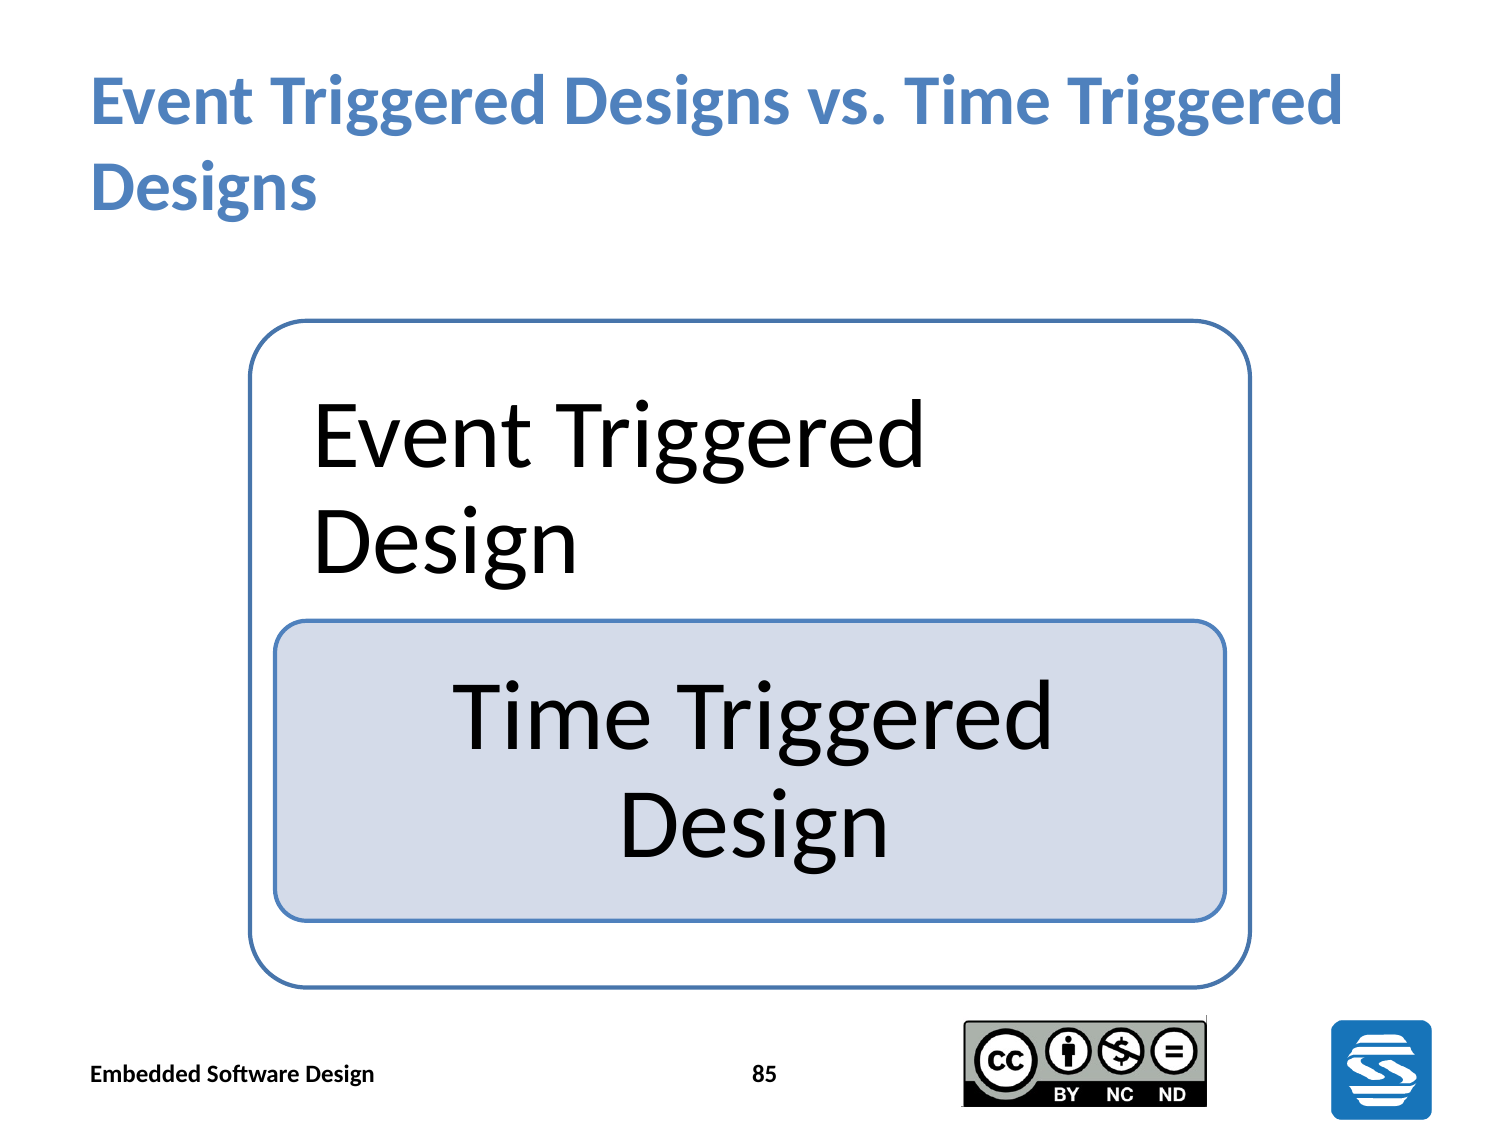

# Event Triggered Designs vs. Time Triggered Designs
Event Triggered Design
Time Triggered Design
Embedded Software Design
85